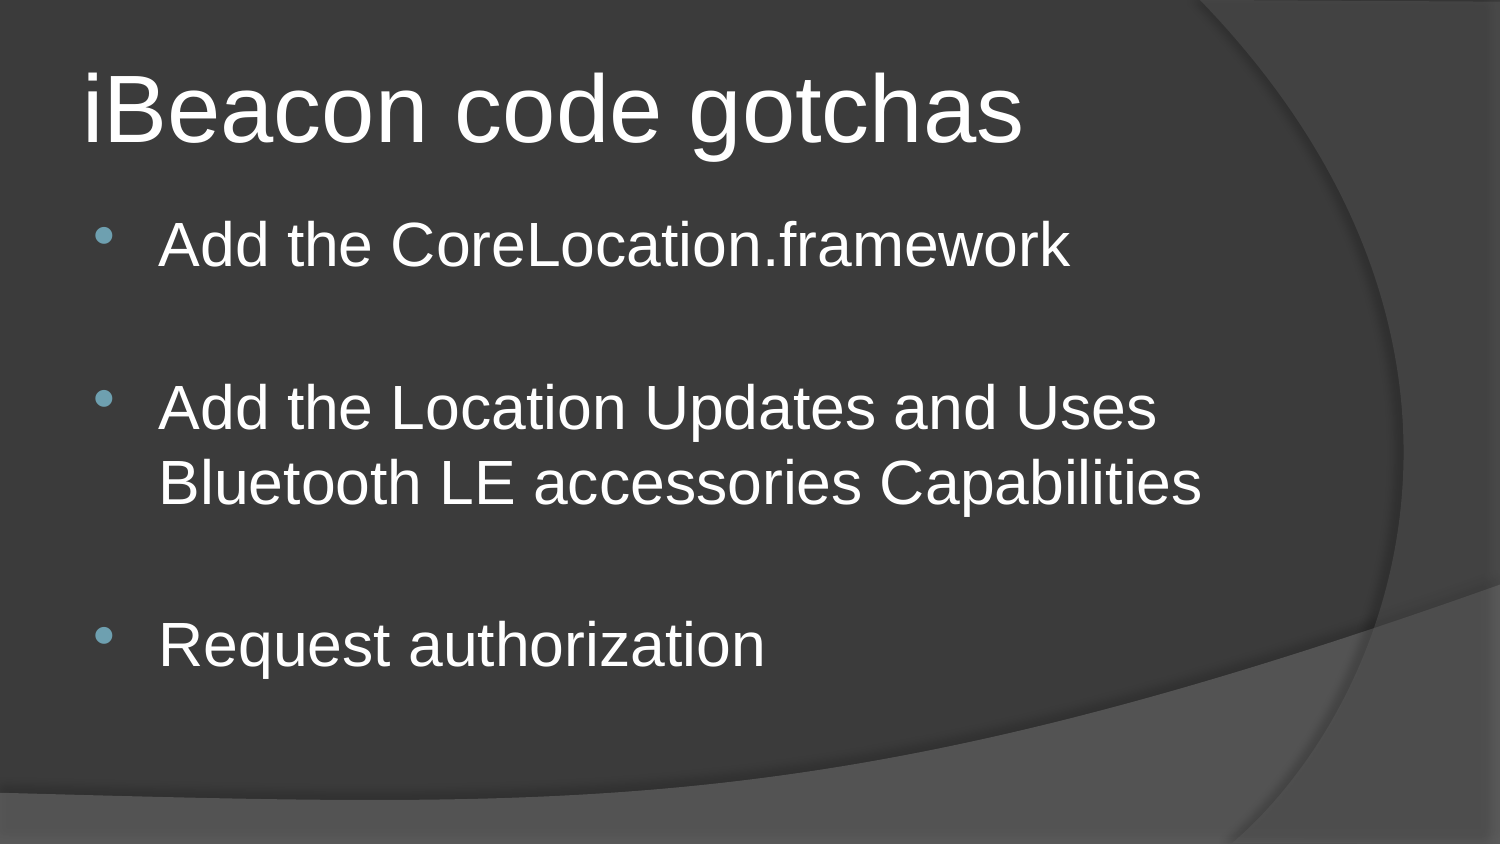

# iBeacon code gotchas
Add the CoreLocation.framework
Add the Location Updates and Uses Bluetooth LE accessories Capabilities
Request authorization